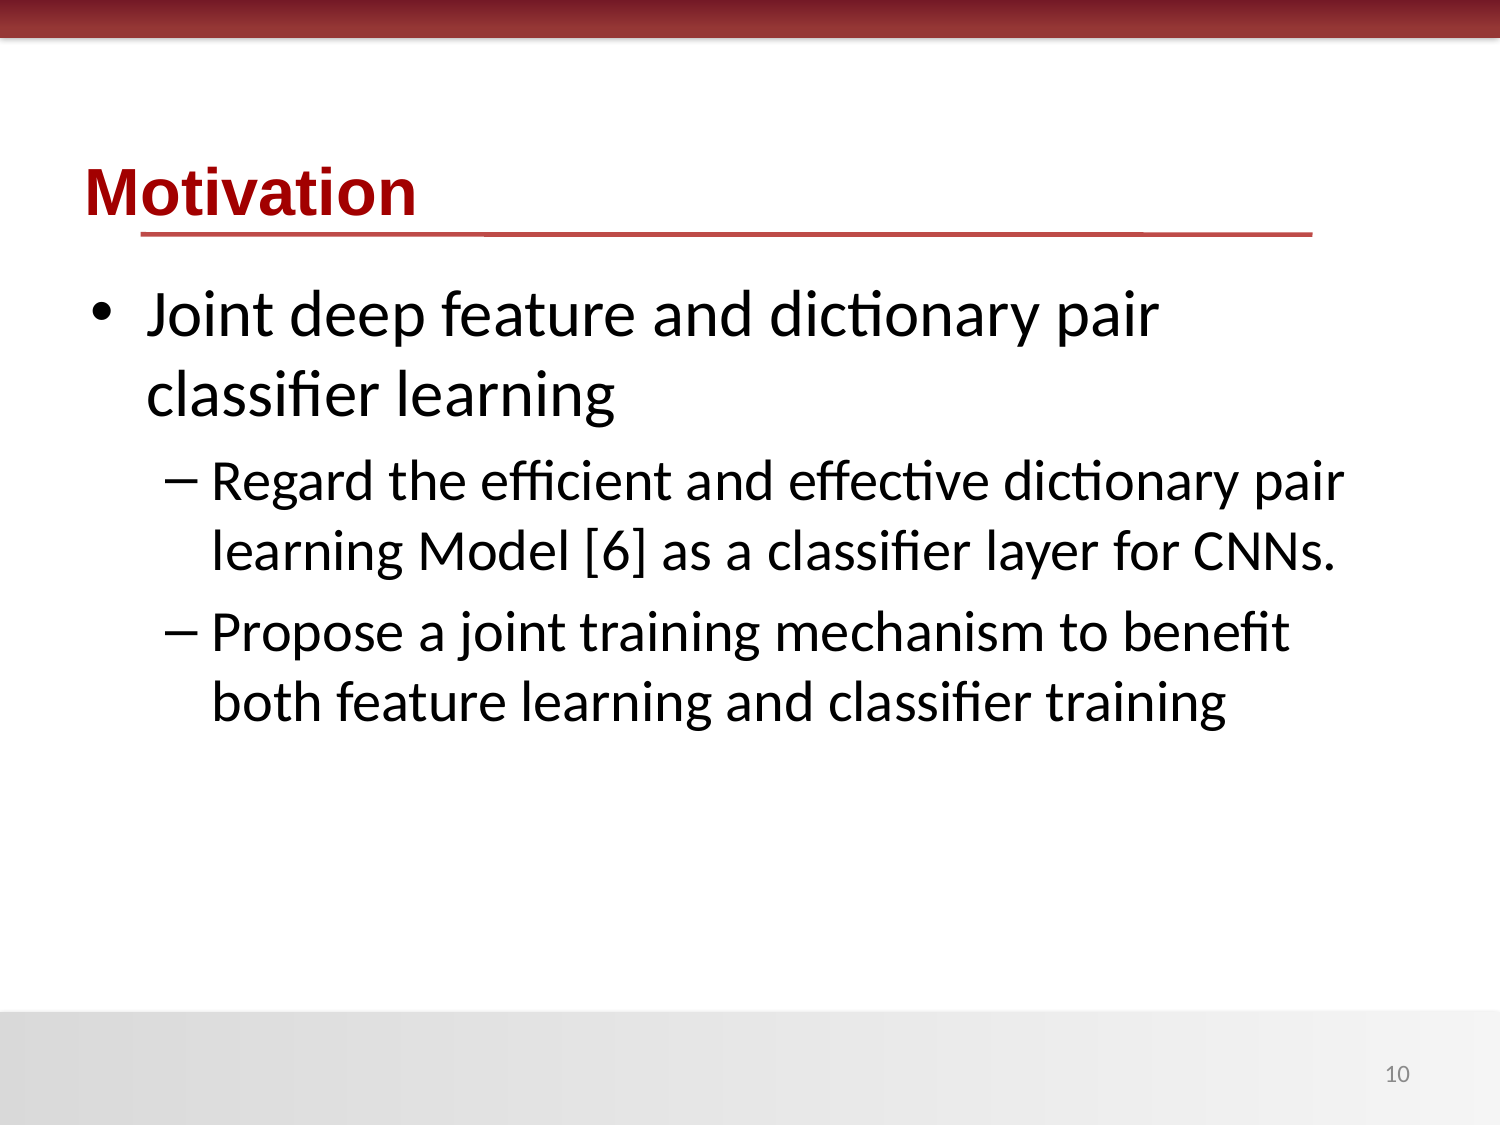

Motivation
Joint deep feature and dictionary pair classifier learning
Regard the efficient and effective dictionary pair learning Model [6] as a classifier layer for CNNs.
Propose a joint training mechanism to benefit both feature learning and classifier training

10